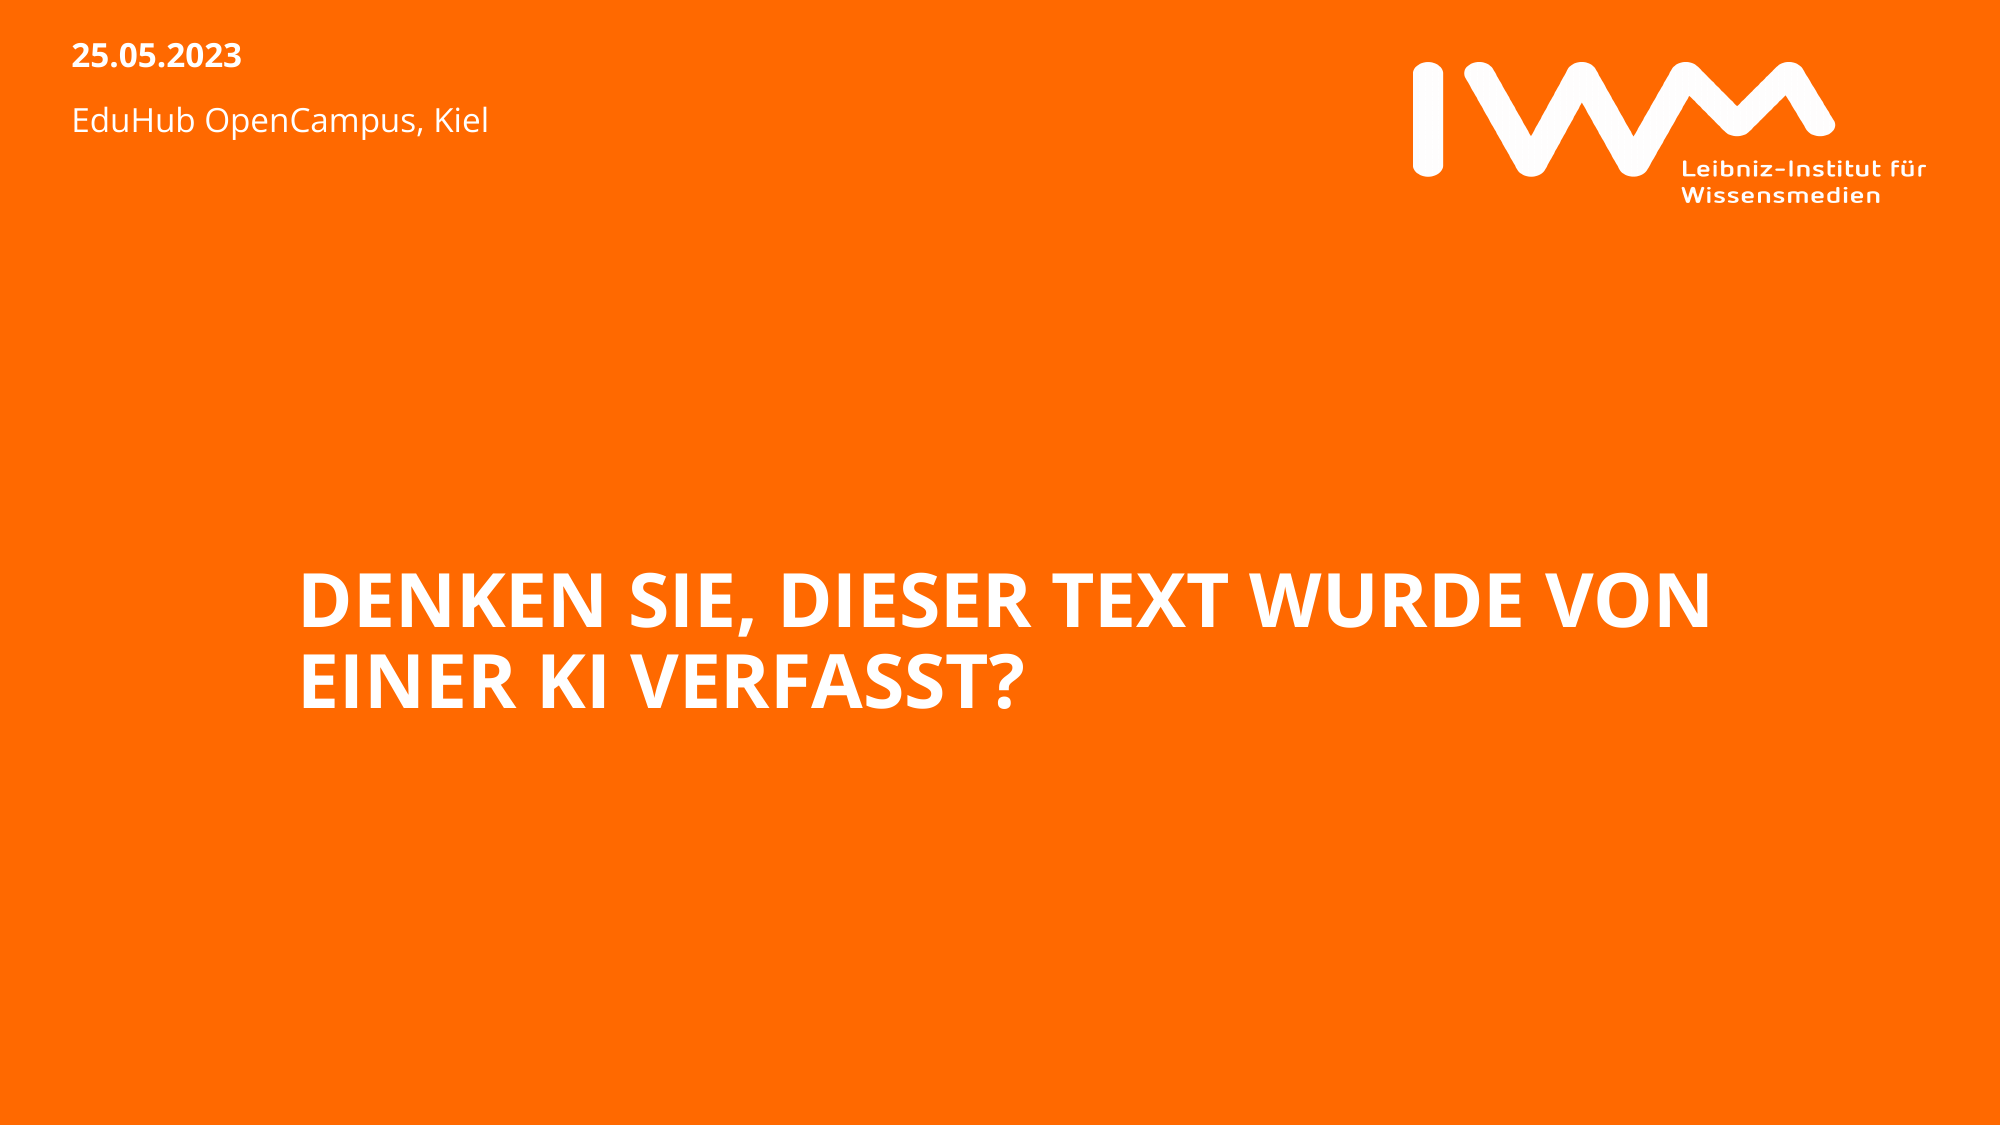

25.05.2023
EduHub OpenCampus, Kiel

# Denken sie, dieser Text wurde von einer KI verfasst?